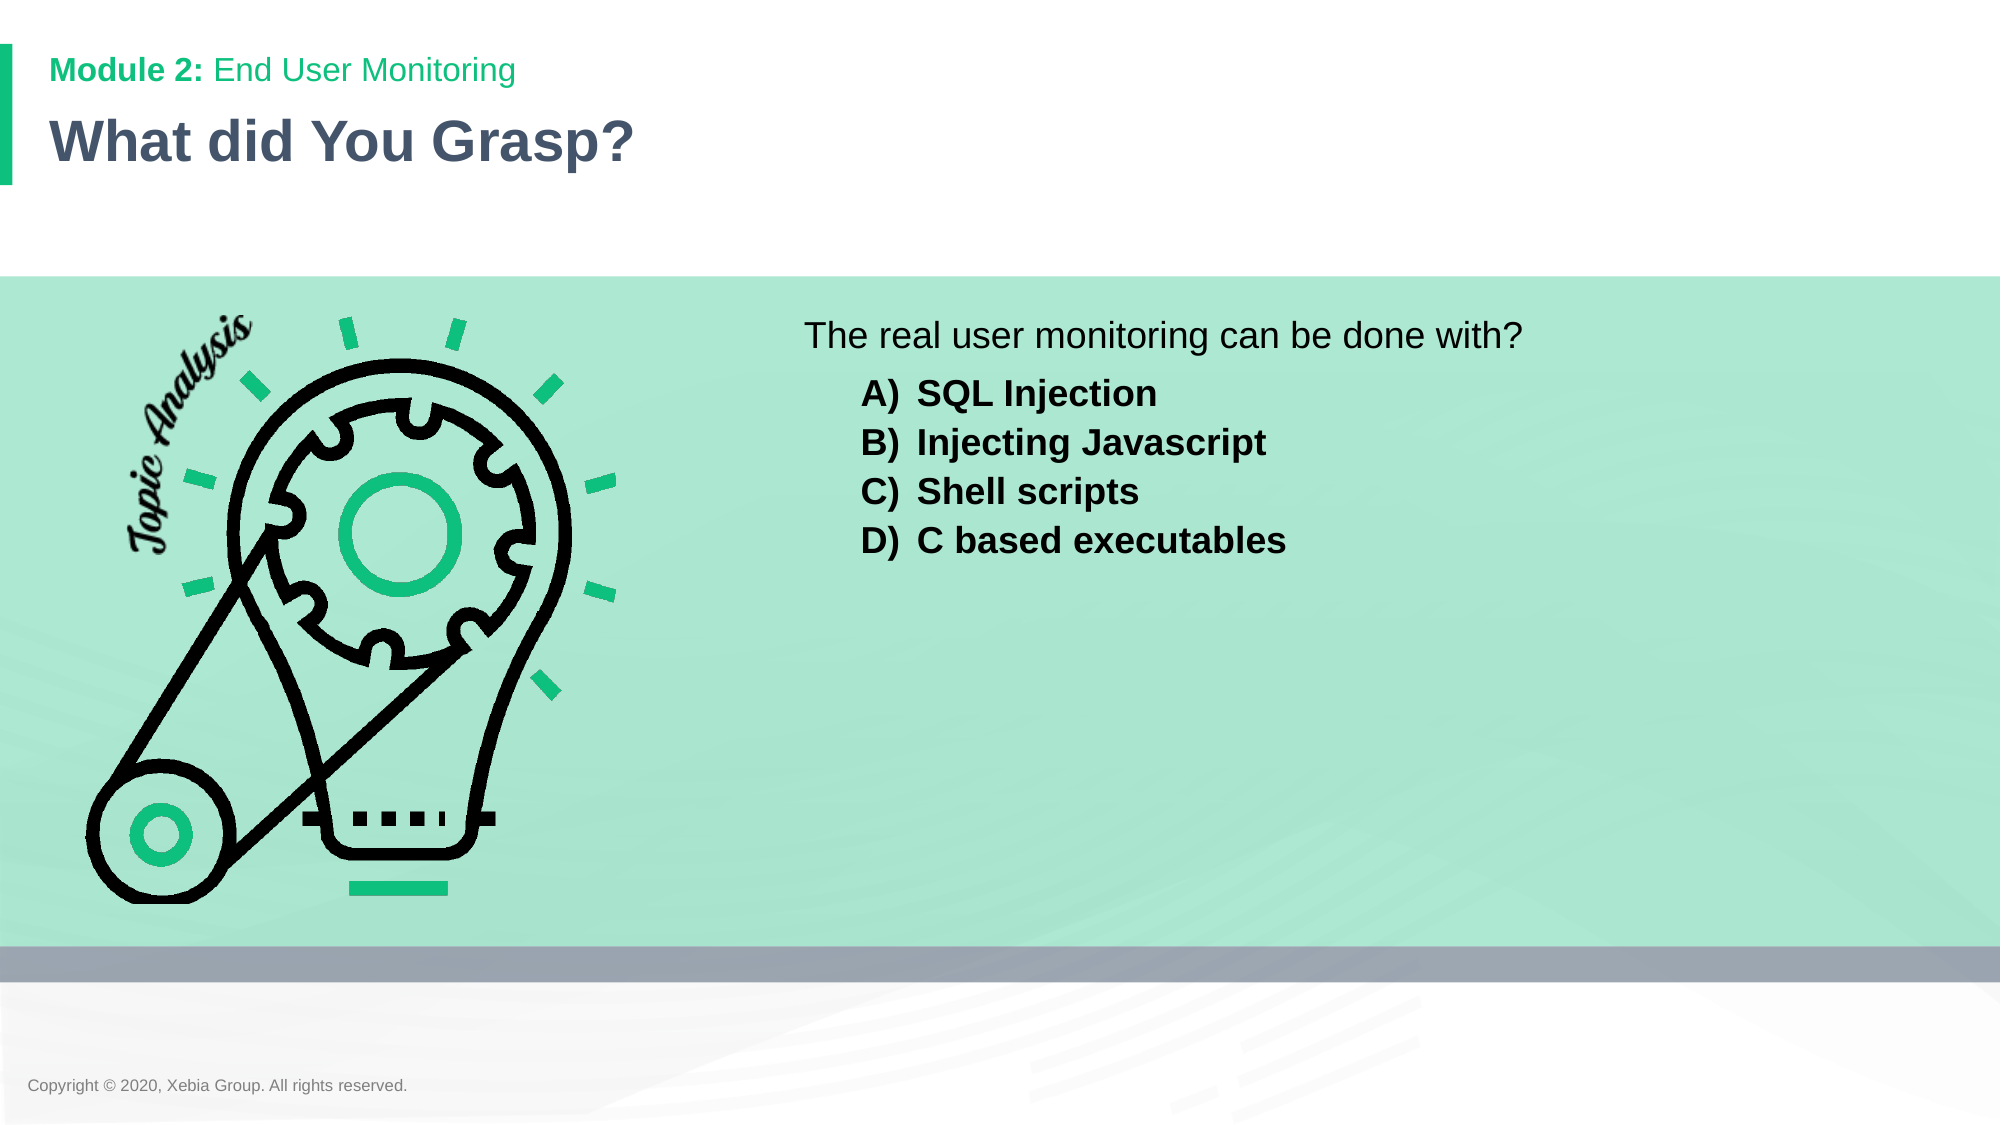

# What did You Grasp?
The real user monitoring can be done with?
SQL Injection
Injecting Javascript
Shell scripts
C based executables